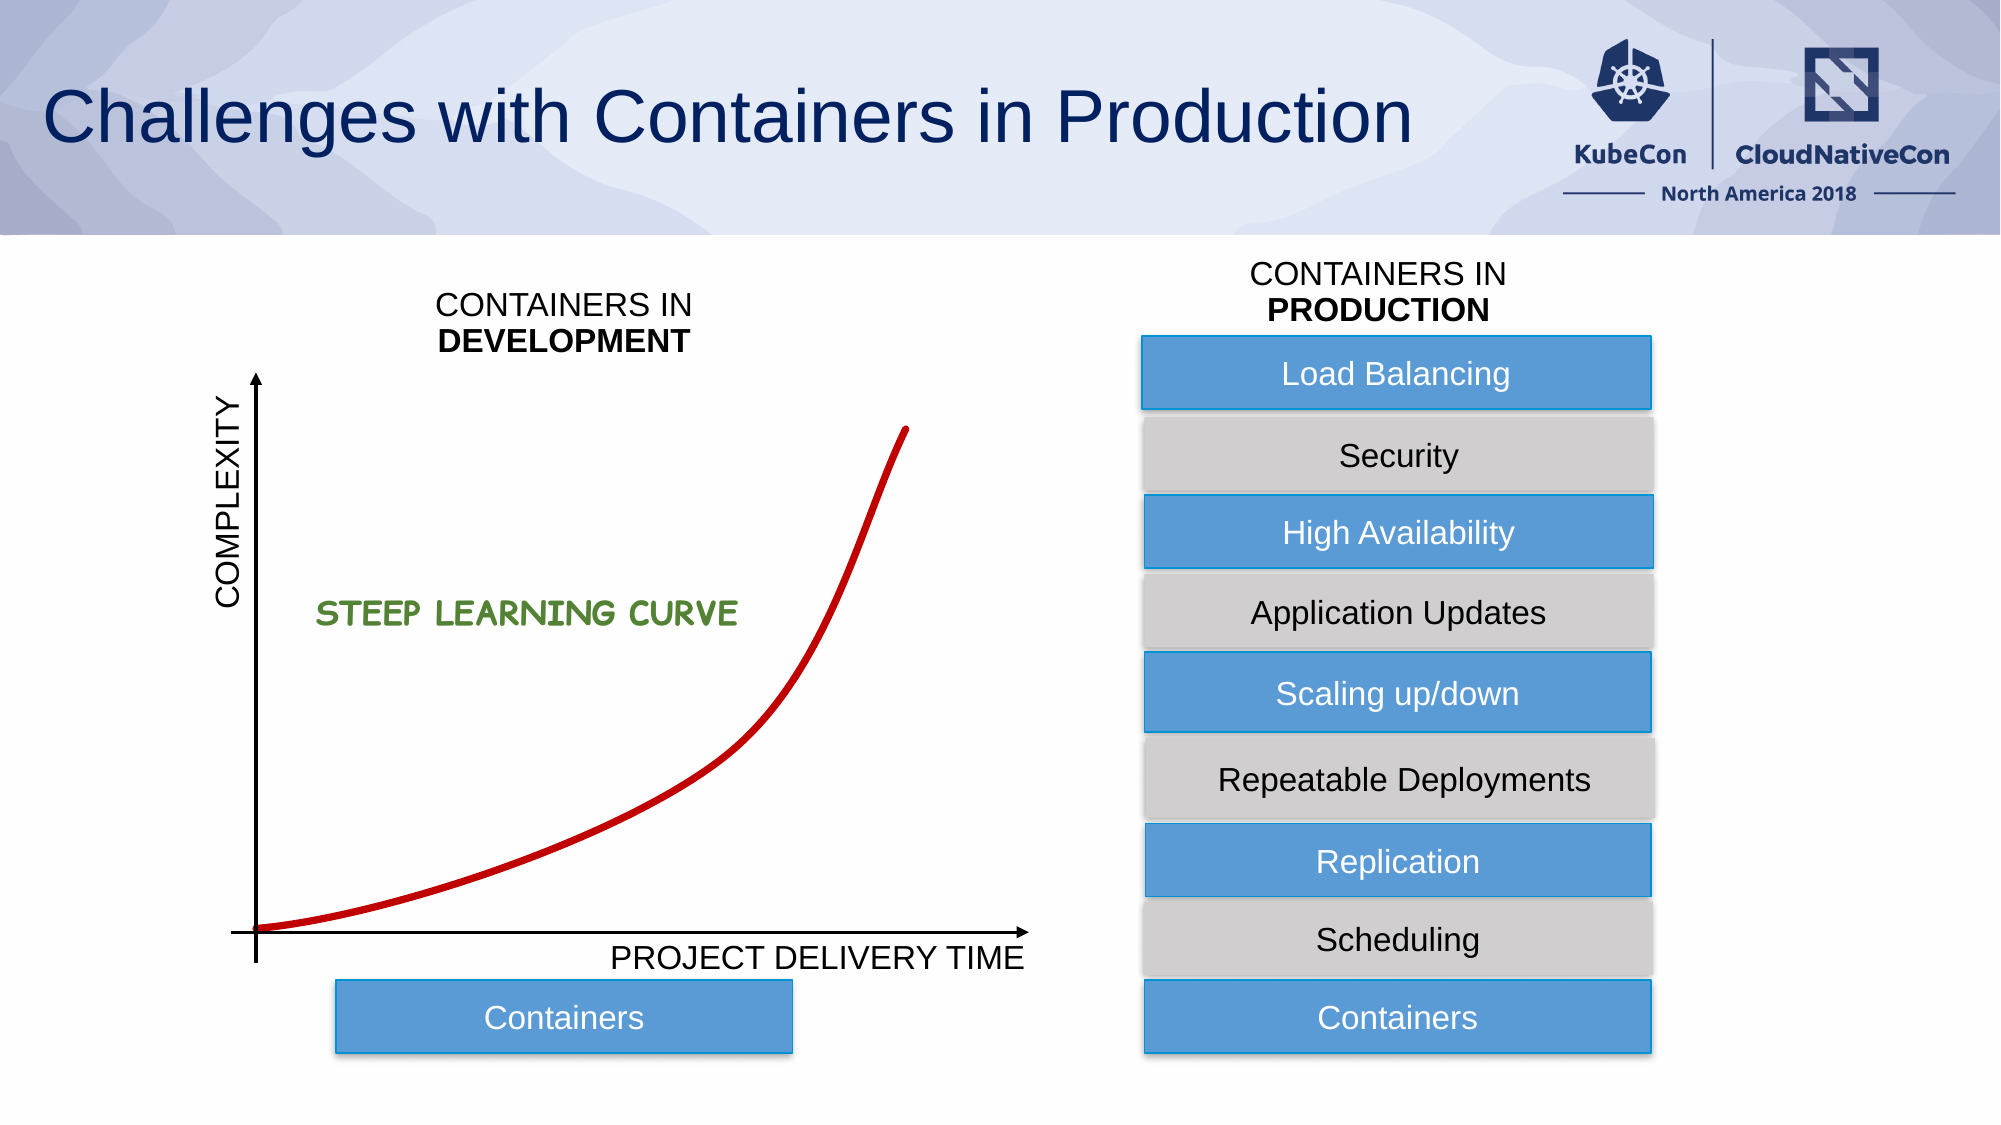

# Challenges with Containers in Production
CONTAINERS IN
PRODUCTION
CONTAINERS IN
DEVELOPMENT
Load Balancing
Security

COMPLEXITY
High Availability
Application Updates
	STEEP LEARNING CURVE
Scaling up/down
 Repeatable Deployments
Replication
Scheduling
PROJECT DELIVERY TIME
Containers
Containers